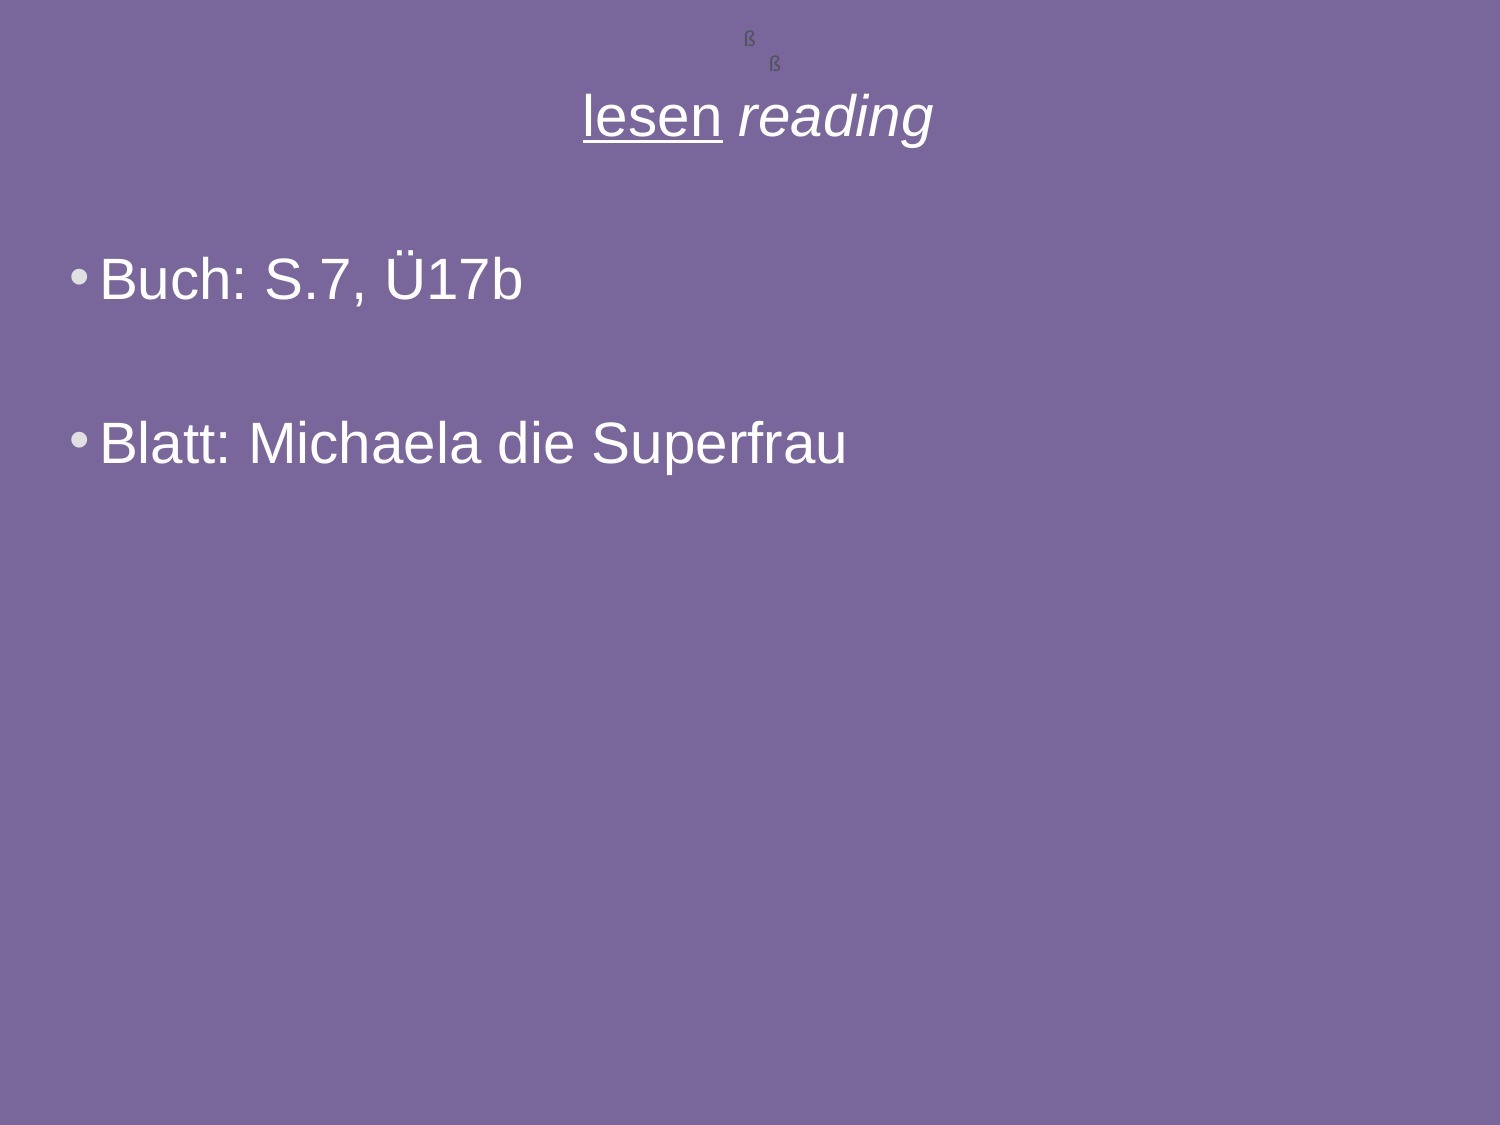

ß
ß
lesen reading

Buch: S.7, Ü17b

Blatt: Michaela die Superfrau

32